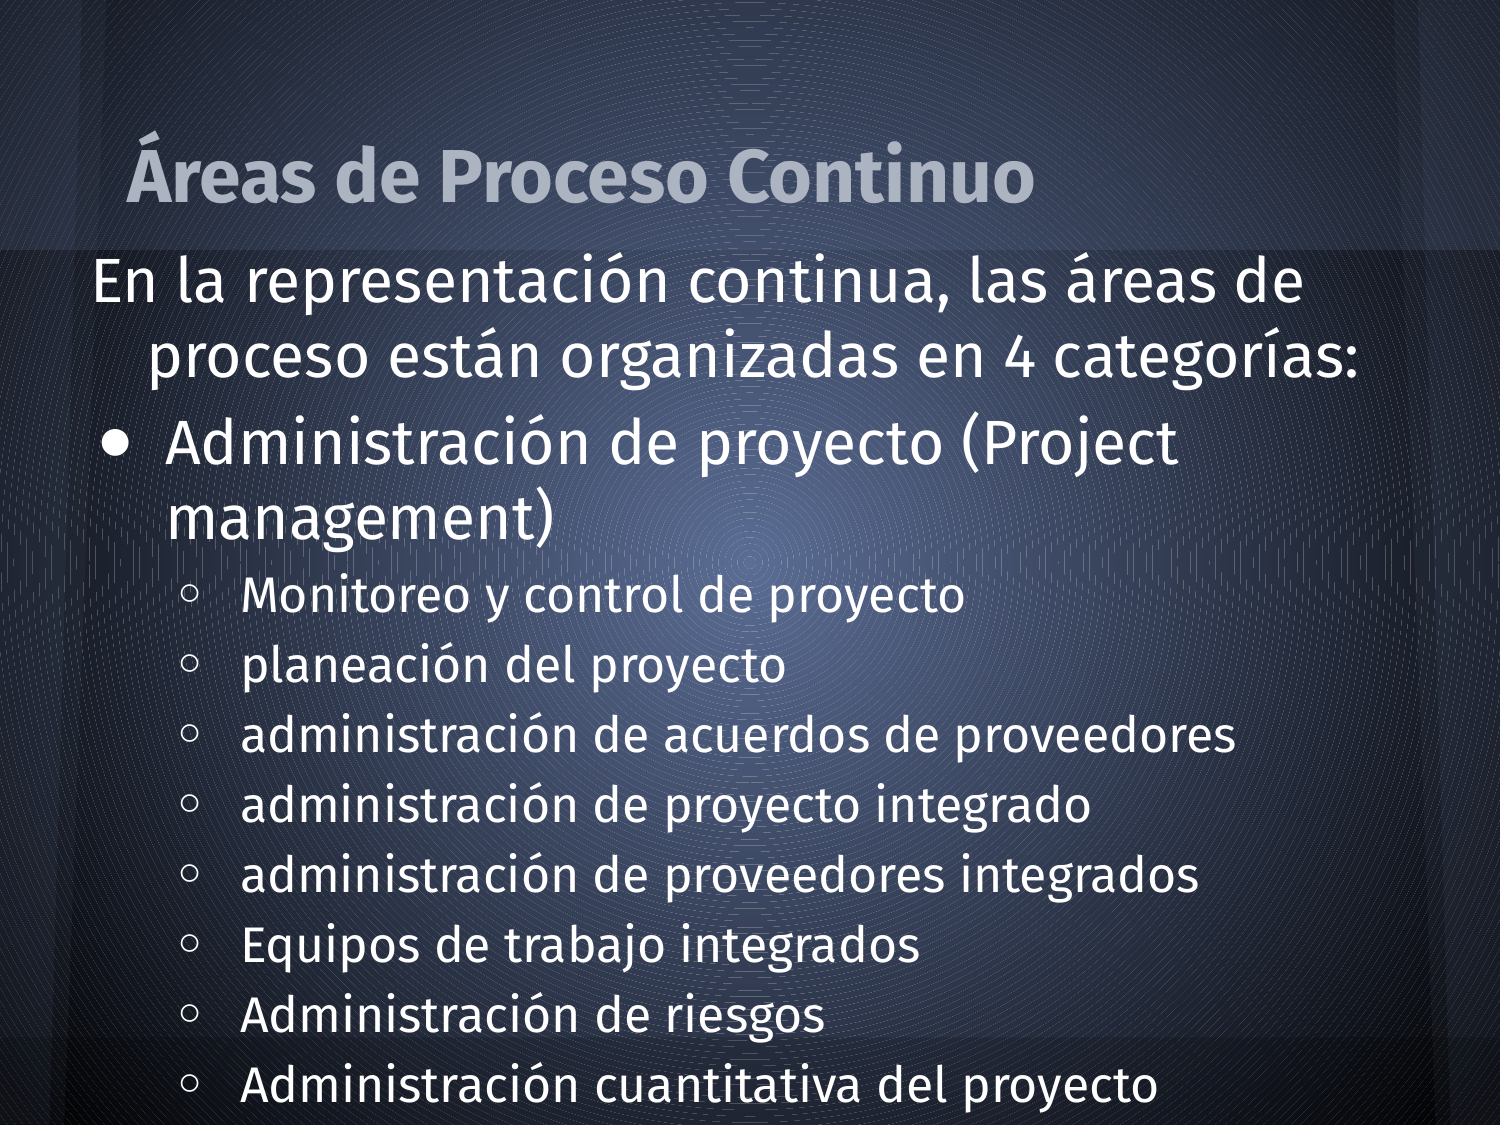

# Áreas de Proceso Continuo
En la representación continua, las áreas de proceso están organizadas en 4 categorías:
Administración de proyecto (Project management)
Monitoreo y control de proyecto
planeación del proyecto
administración de acuerdos de proveedores
administración de proyecto integrado
administración de proveedores integrados
Equipos de trabajo integrados
Administración de riesgos
Administración cuantitativa del proyecto